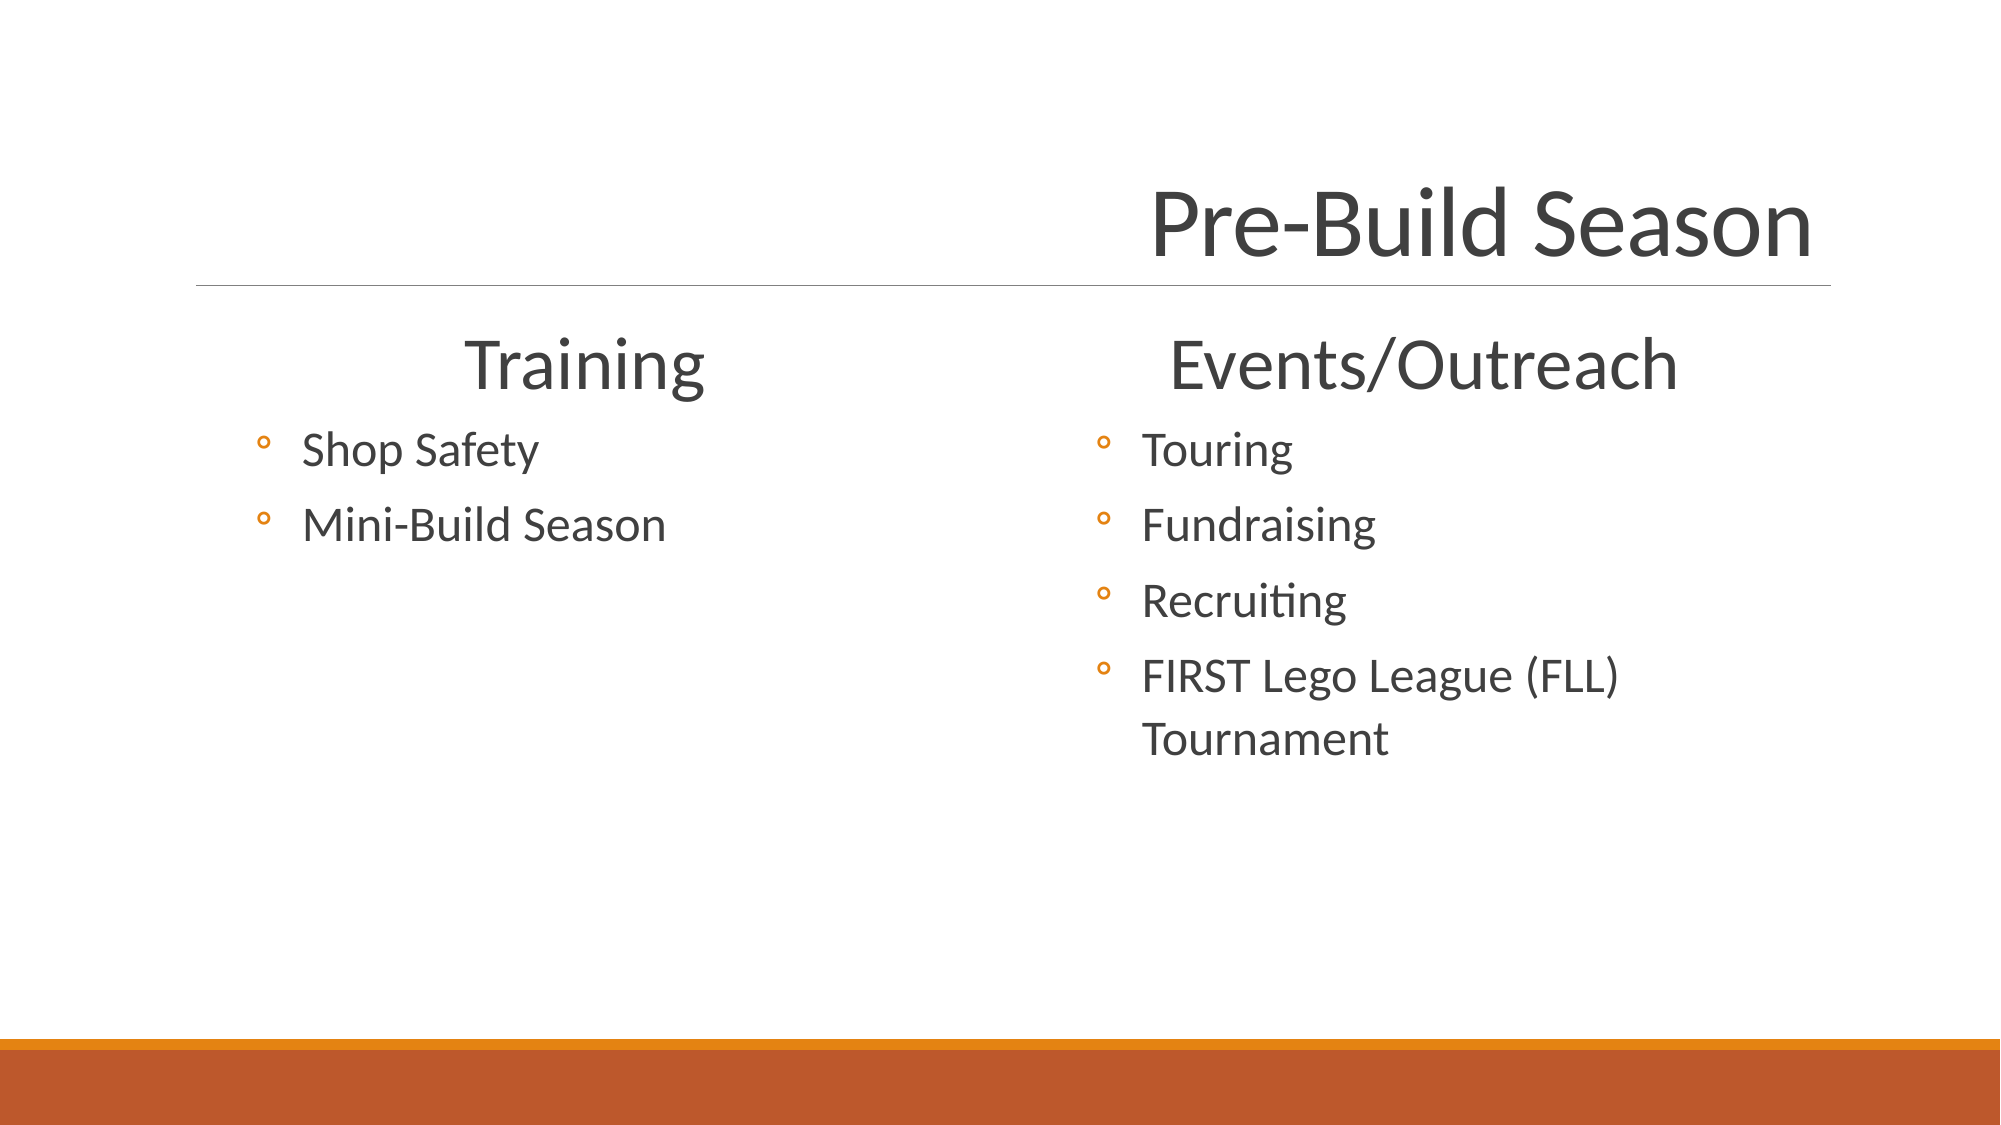

# Pre-Build Season
Training
Shop Safety
Mini-Build Season
Events/Outreach
Touring
Fundraising
Recruiting
FIRST Lego League (FLL) Tournament